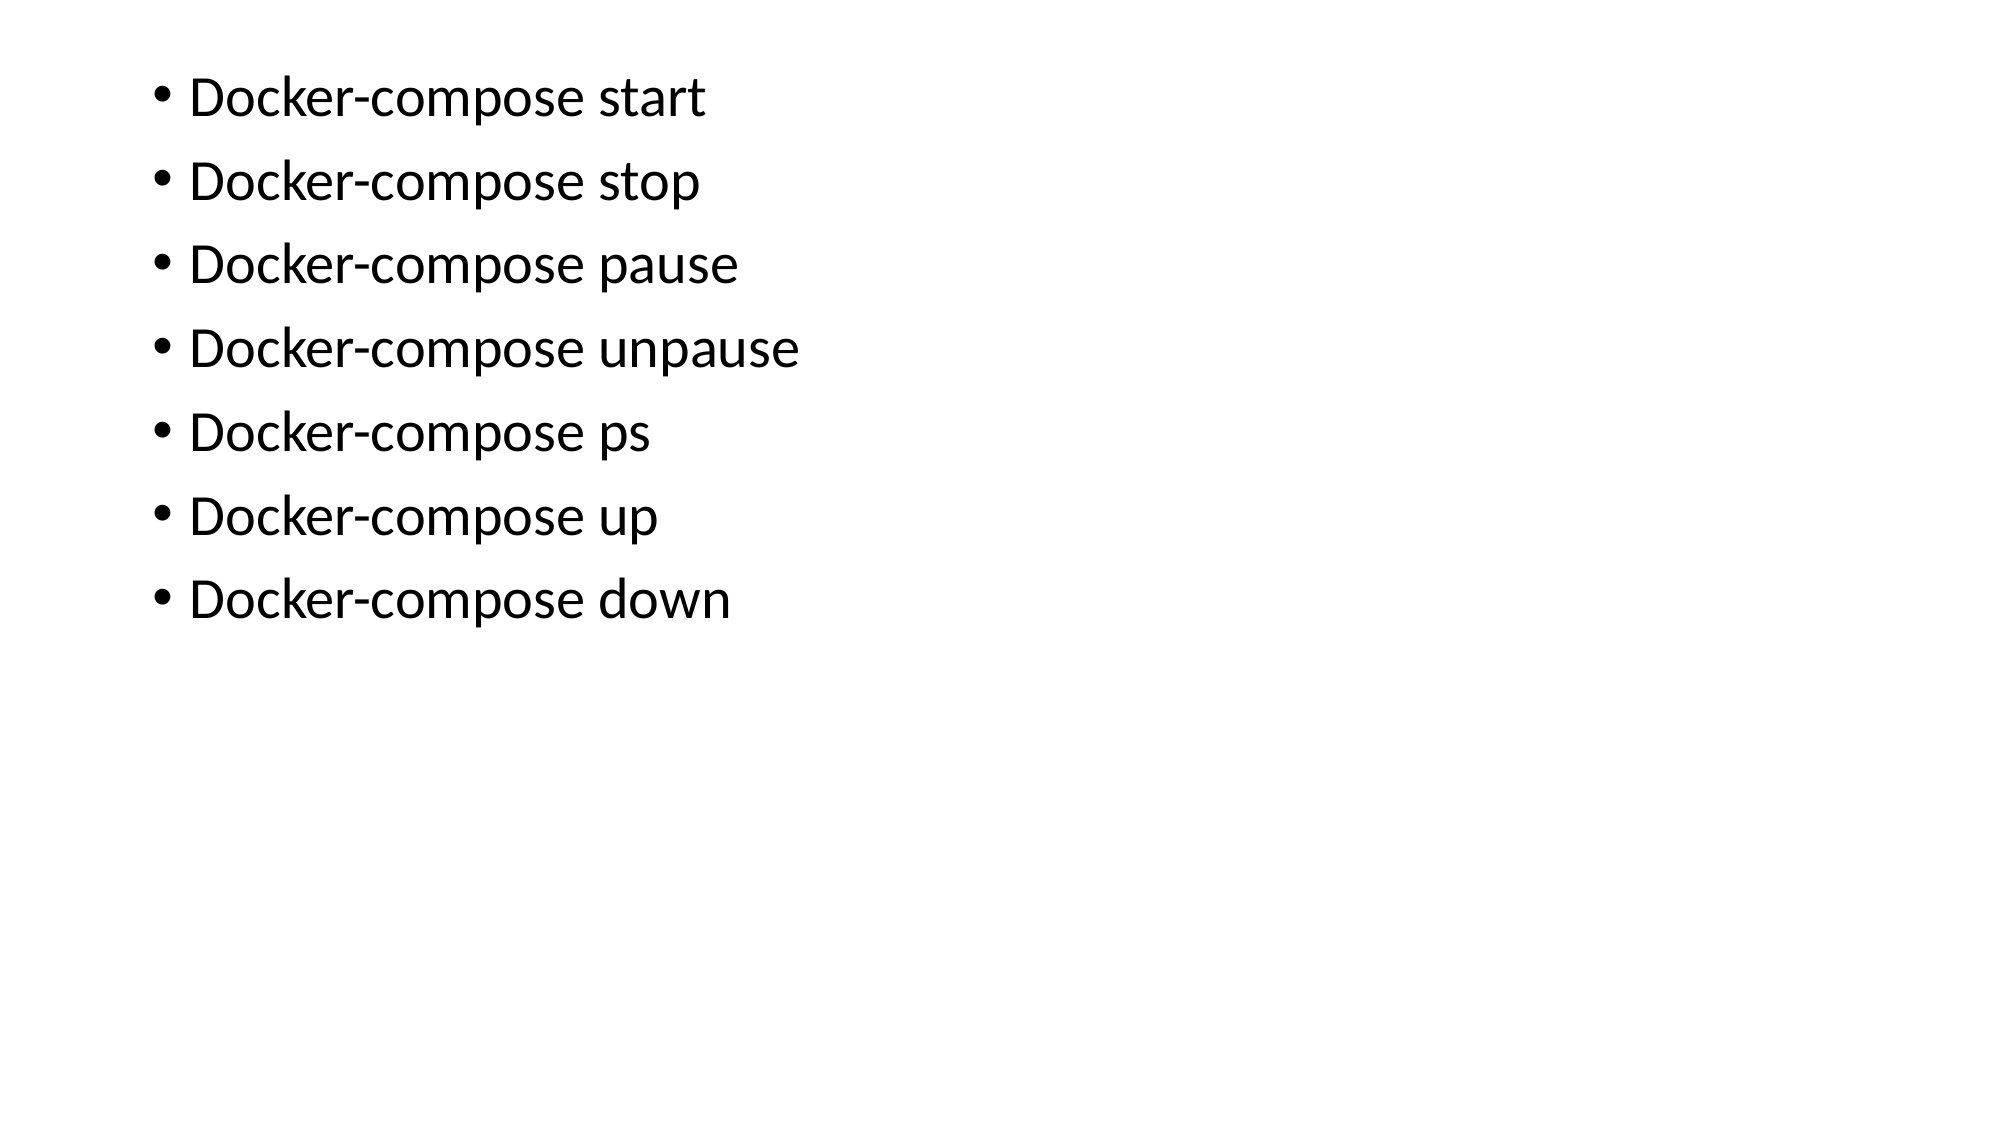

Docker-compose start
Docker-compose stop
Docker-compose pause
Docker-compose unpause
Docker-compose ps
Docker-compose up
Docker-compose down